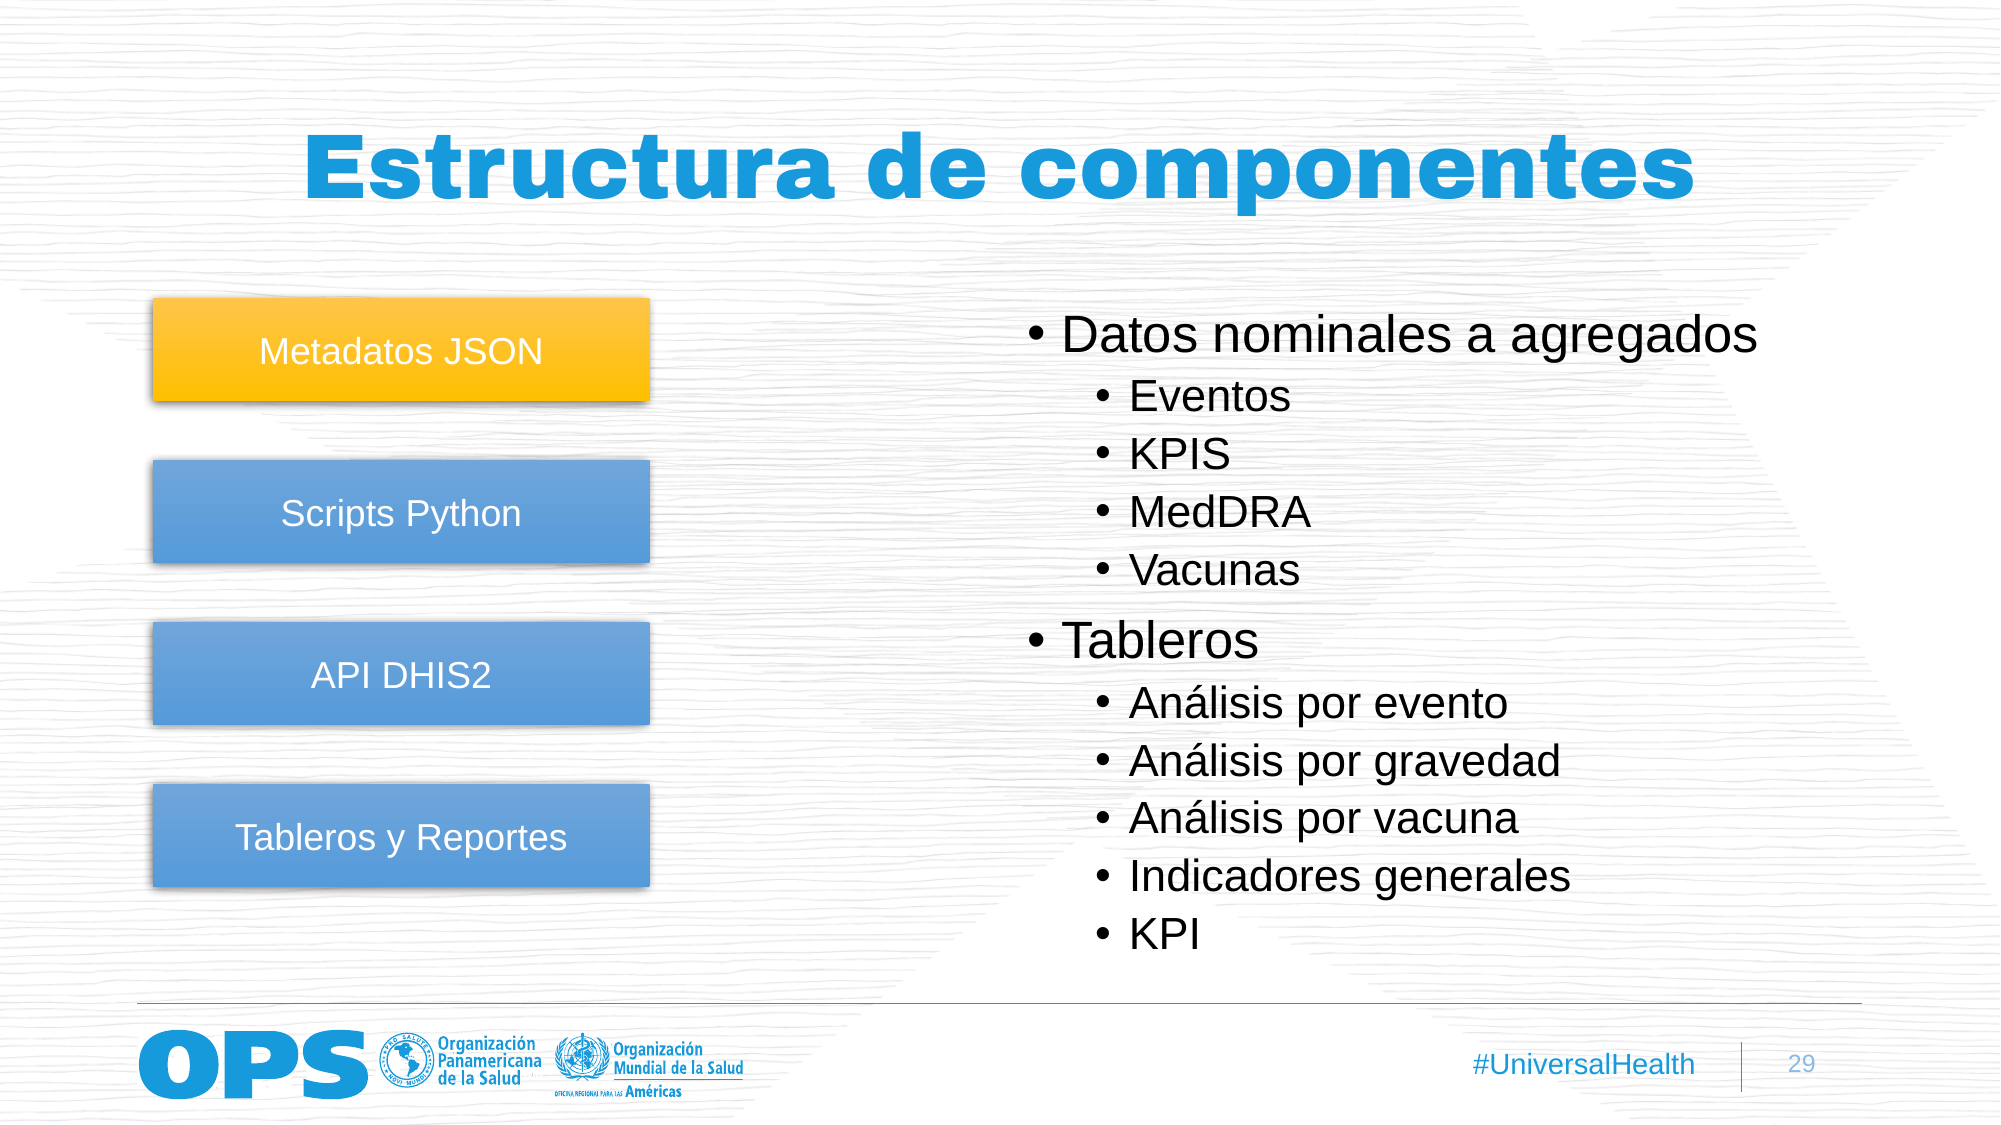

# Estructura de componentes
Metadatos JSON
Datos nominales a agregados
Eventos
KPIS
MedDRA
Vacunas
Tableros
Análisis por evento
Análisis por gravedad
Análisis por vacuna
Indicadores generales
KPI
Scripts Python
API DHIS2
Tableros y Reportes
29